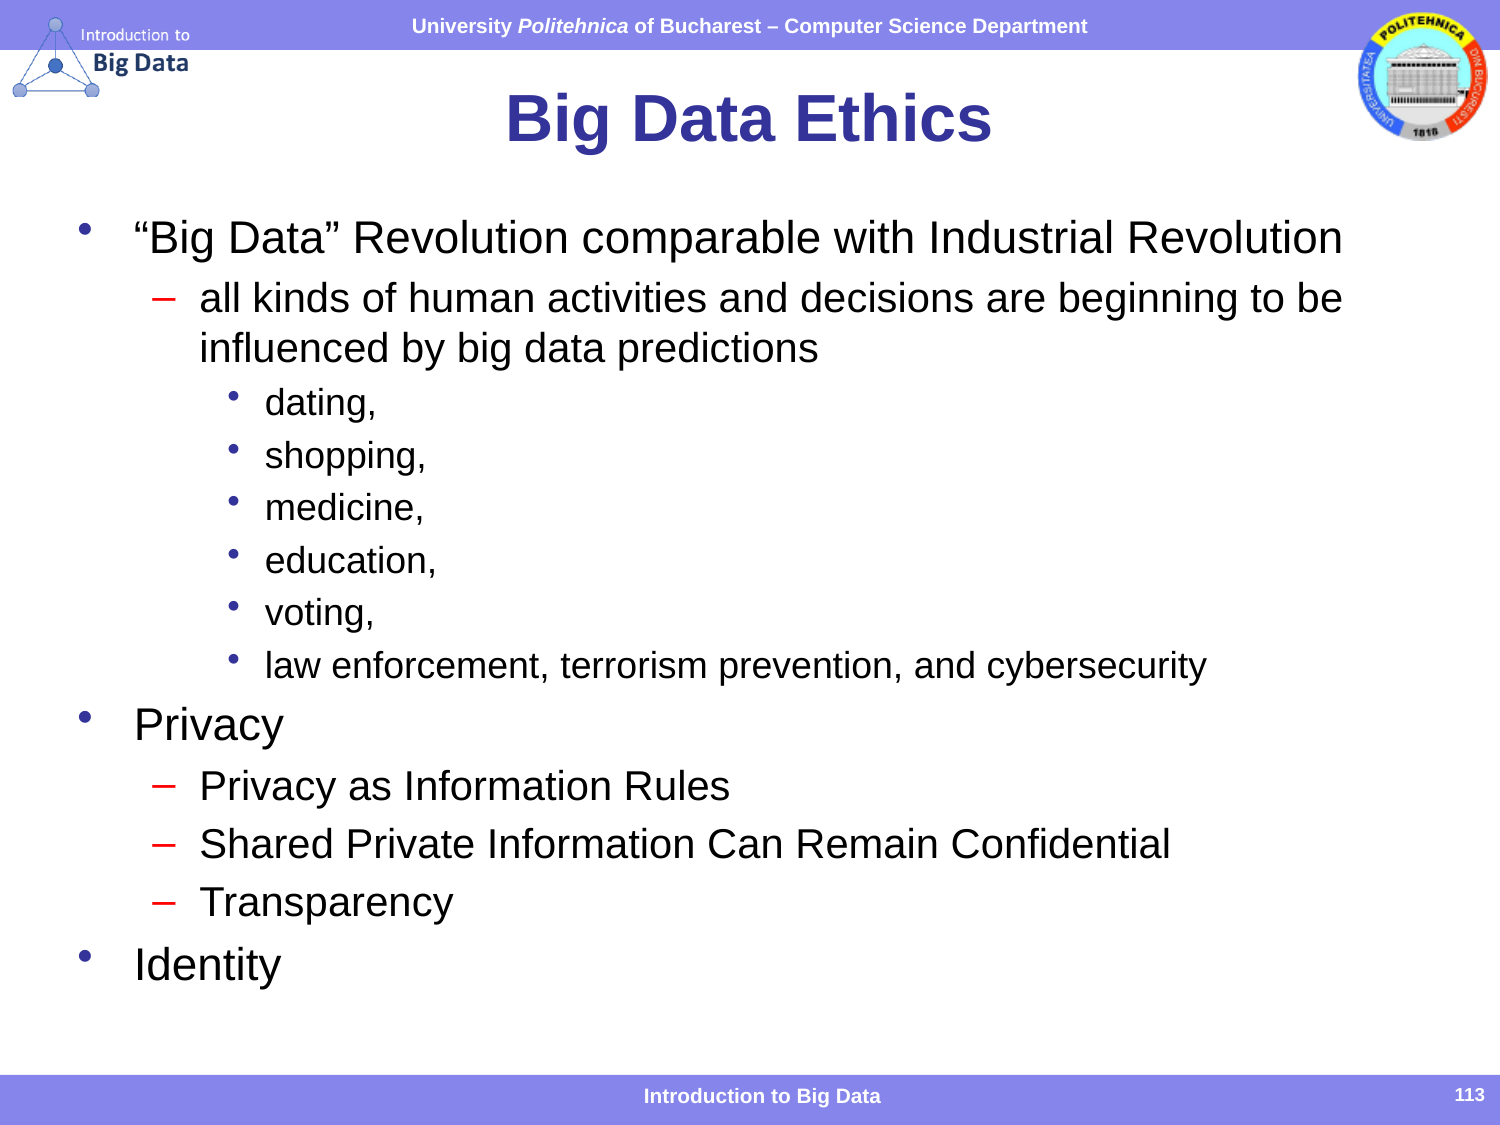

# Big Data Ethics
“Big Data” Revolution comparable with Industrial Revolution
all kinds of human activities and decisions are beginning to be influenced by big data predictions
dating,
shopping,
medicine,
education,
voting,
law enforcement, terrorism prevention, and cybersecurity
Privacy
Privacy as Information Rules
Shared Private Information Can Remain Confidential
Transparency
Identity

Introduction to Big Data
113